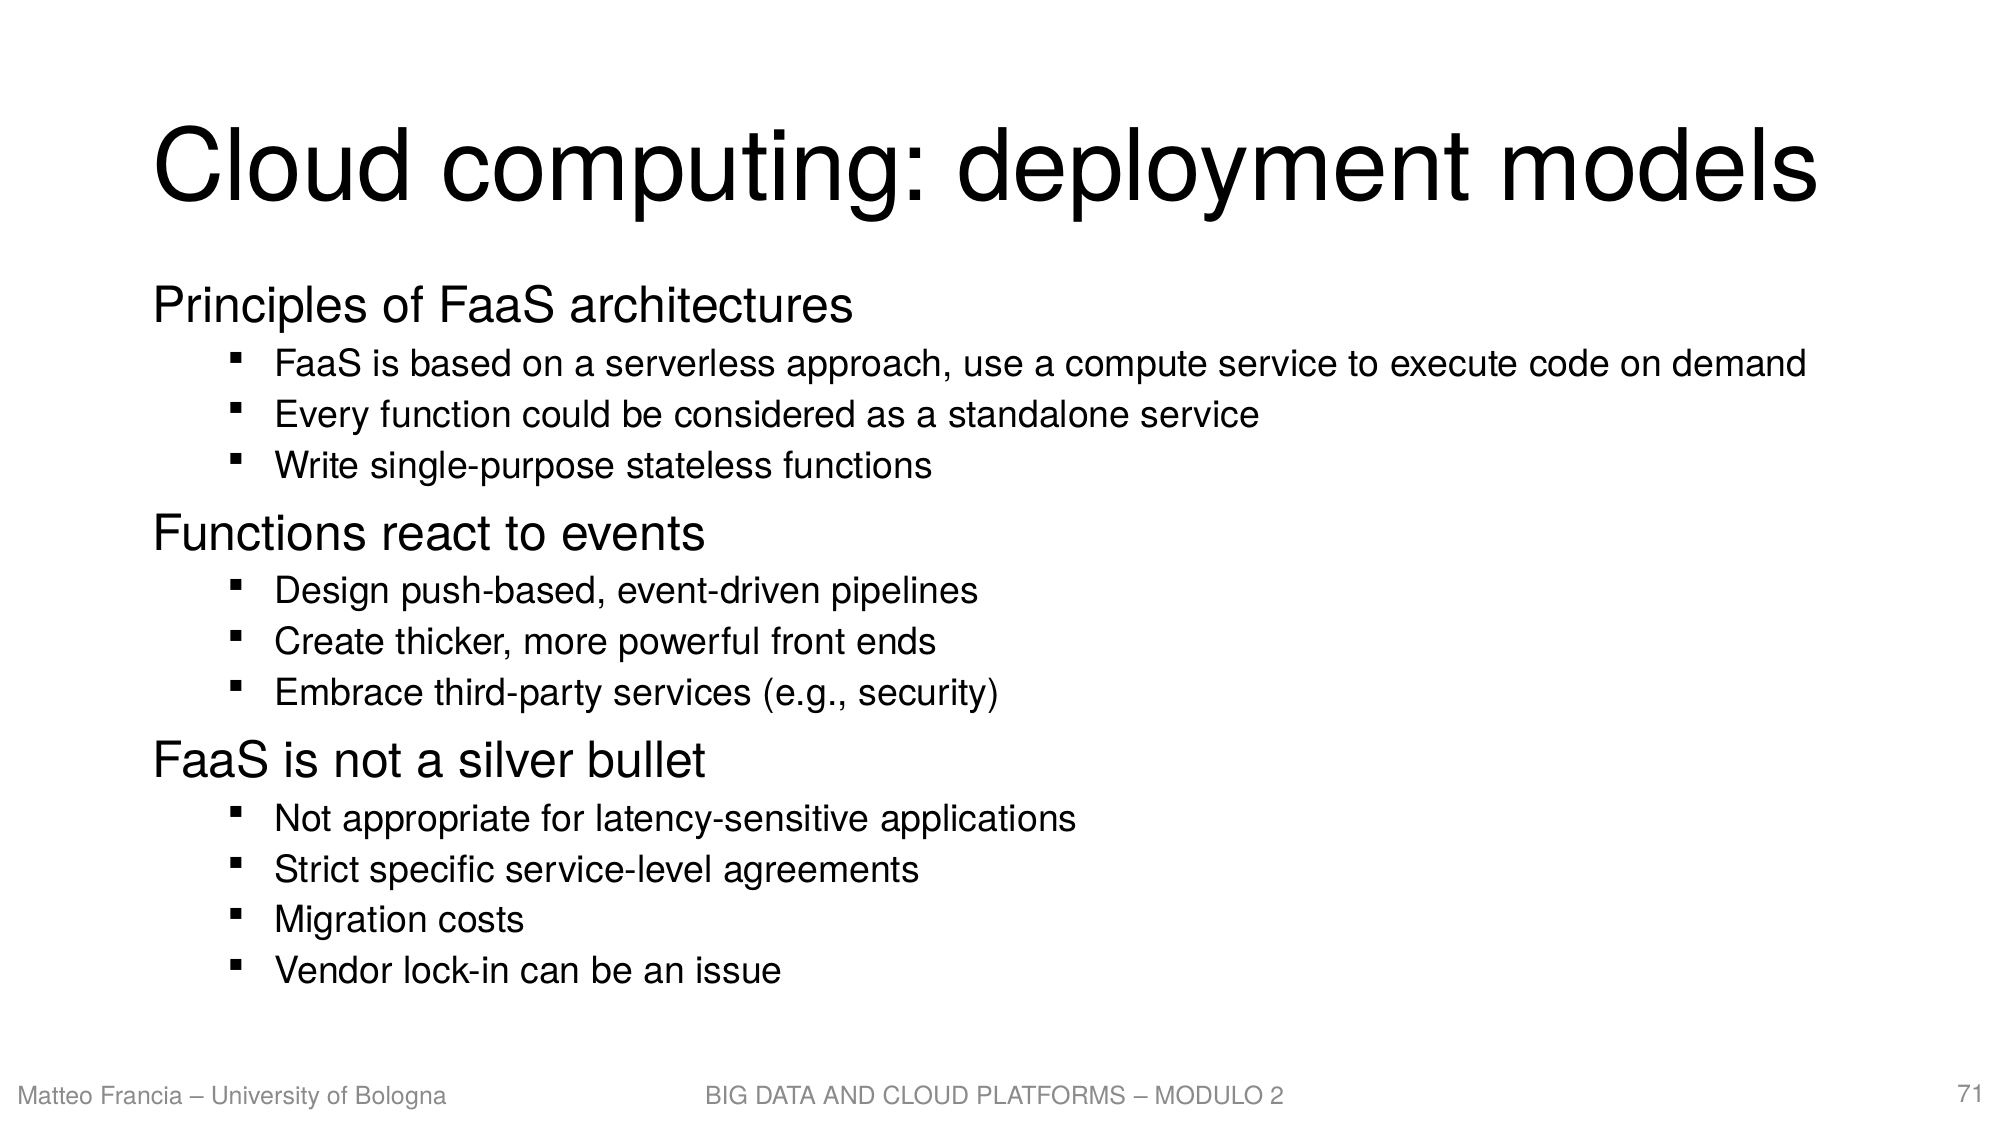

# Cloud computing: deployment models
Principles of FaaS architectures
FaaS is based on a serverless approach, use a compute service to execute code on demand
Every function could be considered as a standalone service
Write single-purpose stateless functions
Functions react to events
Design push-based, event-driven pipelines
Create thicker, more powerful front ends
Embrace third-party services (e.g., security)
FaaS is not a silver bullet
Not appropriate for latency-sensitive applications
Strict specific service-level agreements
Migration costs
Vendor lock-in can be an issue
71
Matteo Francia – University of Bologna